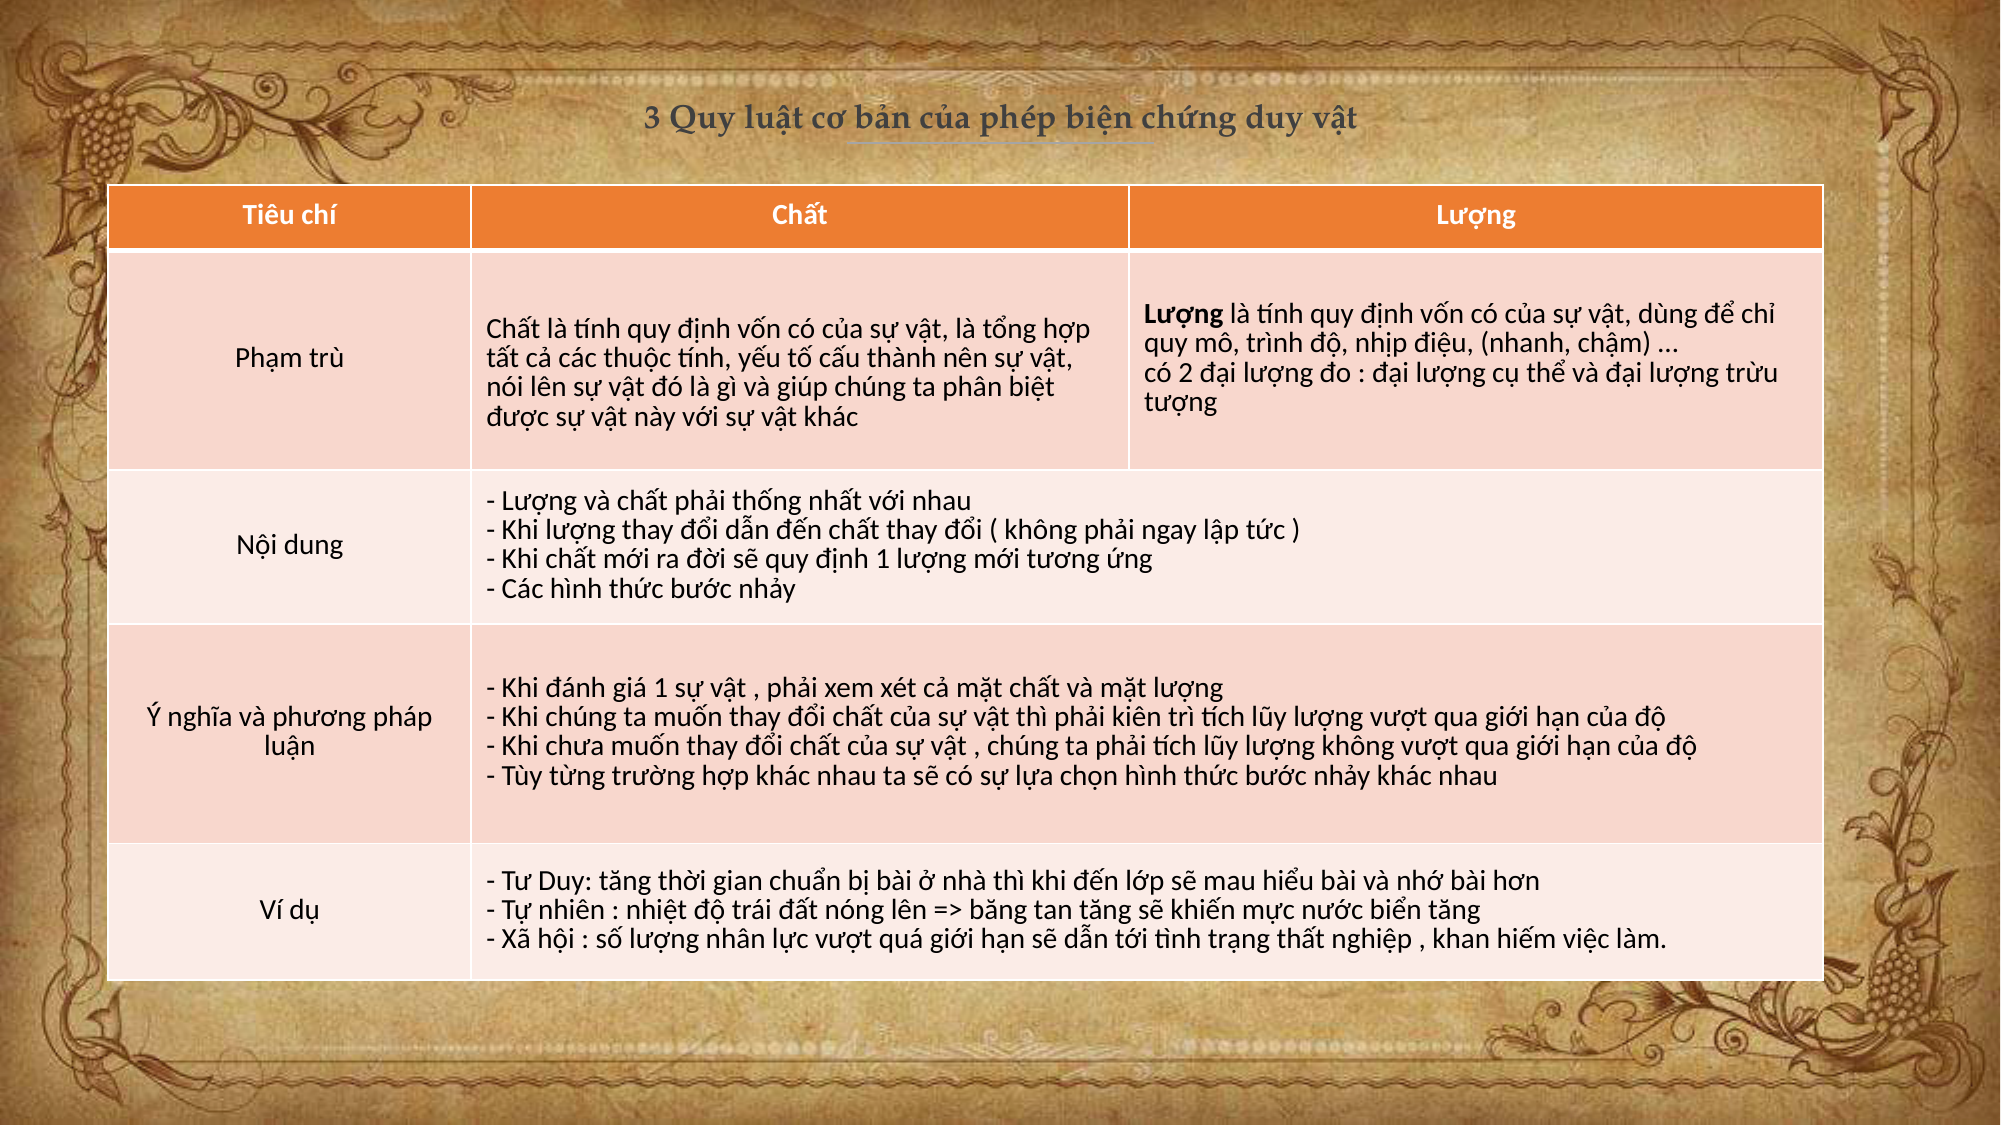

3 Quy luật cơ bản của phép biện chứng duy vật
| Tiêu chí | Chất | Lượng |
| --- | --- | --- |
| Phạm trù | Chất là tính quy định vốn có của sự vật, là tổng hợp tất cả các thuộc tính, yếu tố cấu thành nên sự vật, nói lên sự vật đó là gì và giúp chúng ta phân biệt được sự vật này với sự vật khác | Lượng là tính quy định vốn có của sự vật, dùng để chỉ quy mô, trình độ, nhịp điệu, (nhanh, chậm) … có 2 đại lượng đo : đại lượng cụ thể và đại lượng trừu tượng |
| Nội dung | - Lượng và chất phải thống nhất với nhau - Khi lượng thay đổi dẫn đến chất thay đổi ( không phải ngay lập tức ) - Khi chất mới ra đời sẽ quy định 1 lượng mới tương ứng - Các hình thức bước nhảy |  |
| Ý nghĩa và phương pháp luận | - Khi đánh giá 1 sự vật , phải xem xét cả mặt chất và mặt lượng - Khi chúng ta muốn thay đổi chất của sự vật thì phải kiên trì tích lũy lượng vượt qua giới hạn của độ - Khi chưa muốn thay đổi chất của sự vật , chúng ta phải tích lũy lượng không vượt qua giới hạn của độ - Tùy từng trường hợp khác nhau ta sẽ có sự lựa chọn hình thức bước nhảy khác nhau |  |
| Ví dụ | - Tư Duy: tăng thời gian chuẩn bị bài ở nhà thì khi đến lớp sẽ mau hiểu bài và nhớ bài hơn - Tự nhiên : nhiệt độ trái đất nóng lên => băng tan tăng sẽ khiến mực nước biển tăng - Xã hội : số lượng nhân lực vượt quá giới hạn sẽ dẫn tới tình trạng thất nghiệp , khan hiếm việc làm. |  |